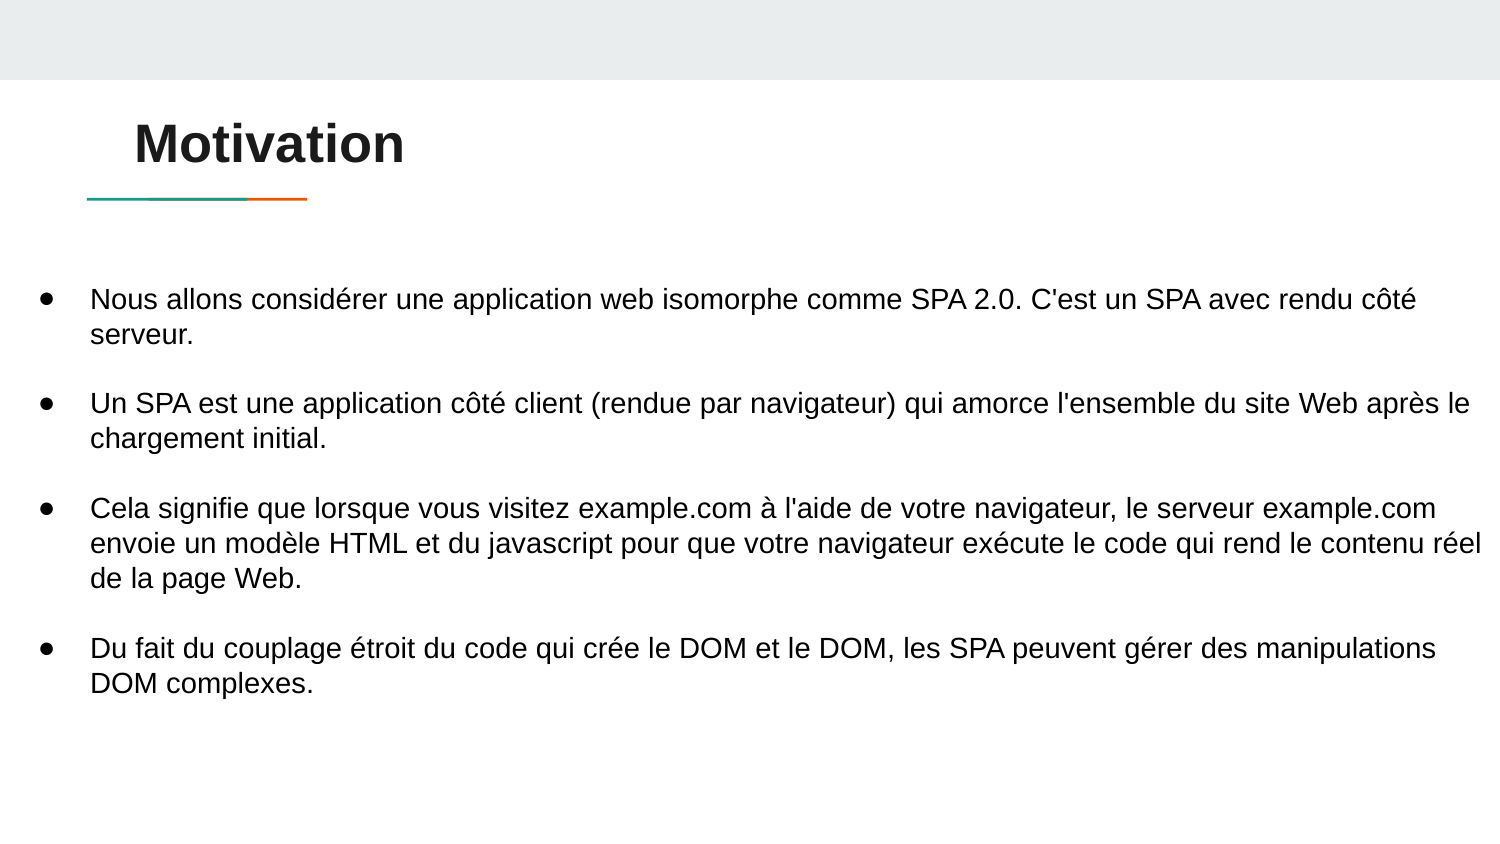

# Motivation
Nous allons considérer une application web isomorphe comme SPA 2.0. C'est un SPA avec rendu côté serveur.

Un SPA est une application côté client (rendue par navigateur) qui amorce l'ensemble du site Web après le chargement initial.

Cela signifie que lorsque vous visitez example.com à l'aide de votre navigateur, le serveur example.com envoie un modèle HTML et du javascript pour que votre navigateur exécute le code qui rend le contenu réel de la page Web.

Du fait du couplage étroit du code qui crée le DOM et le DOM, les SPA peuvent gérer des manipulations DOM complexes.